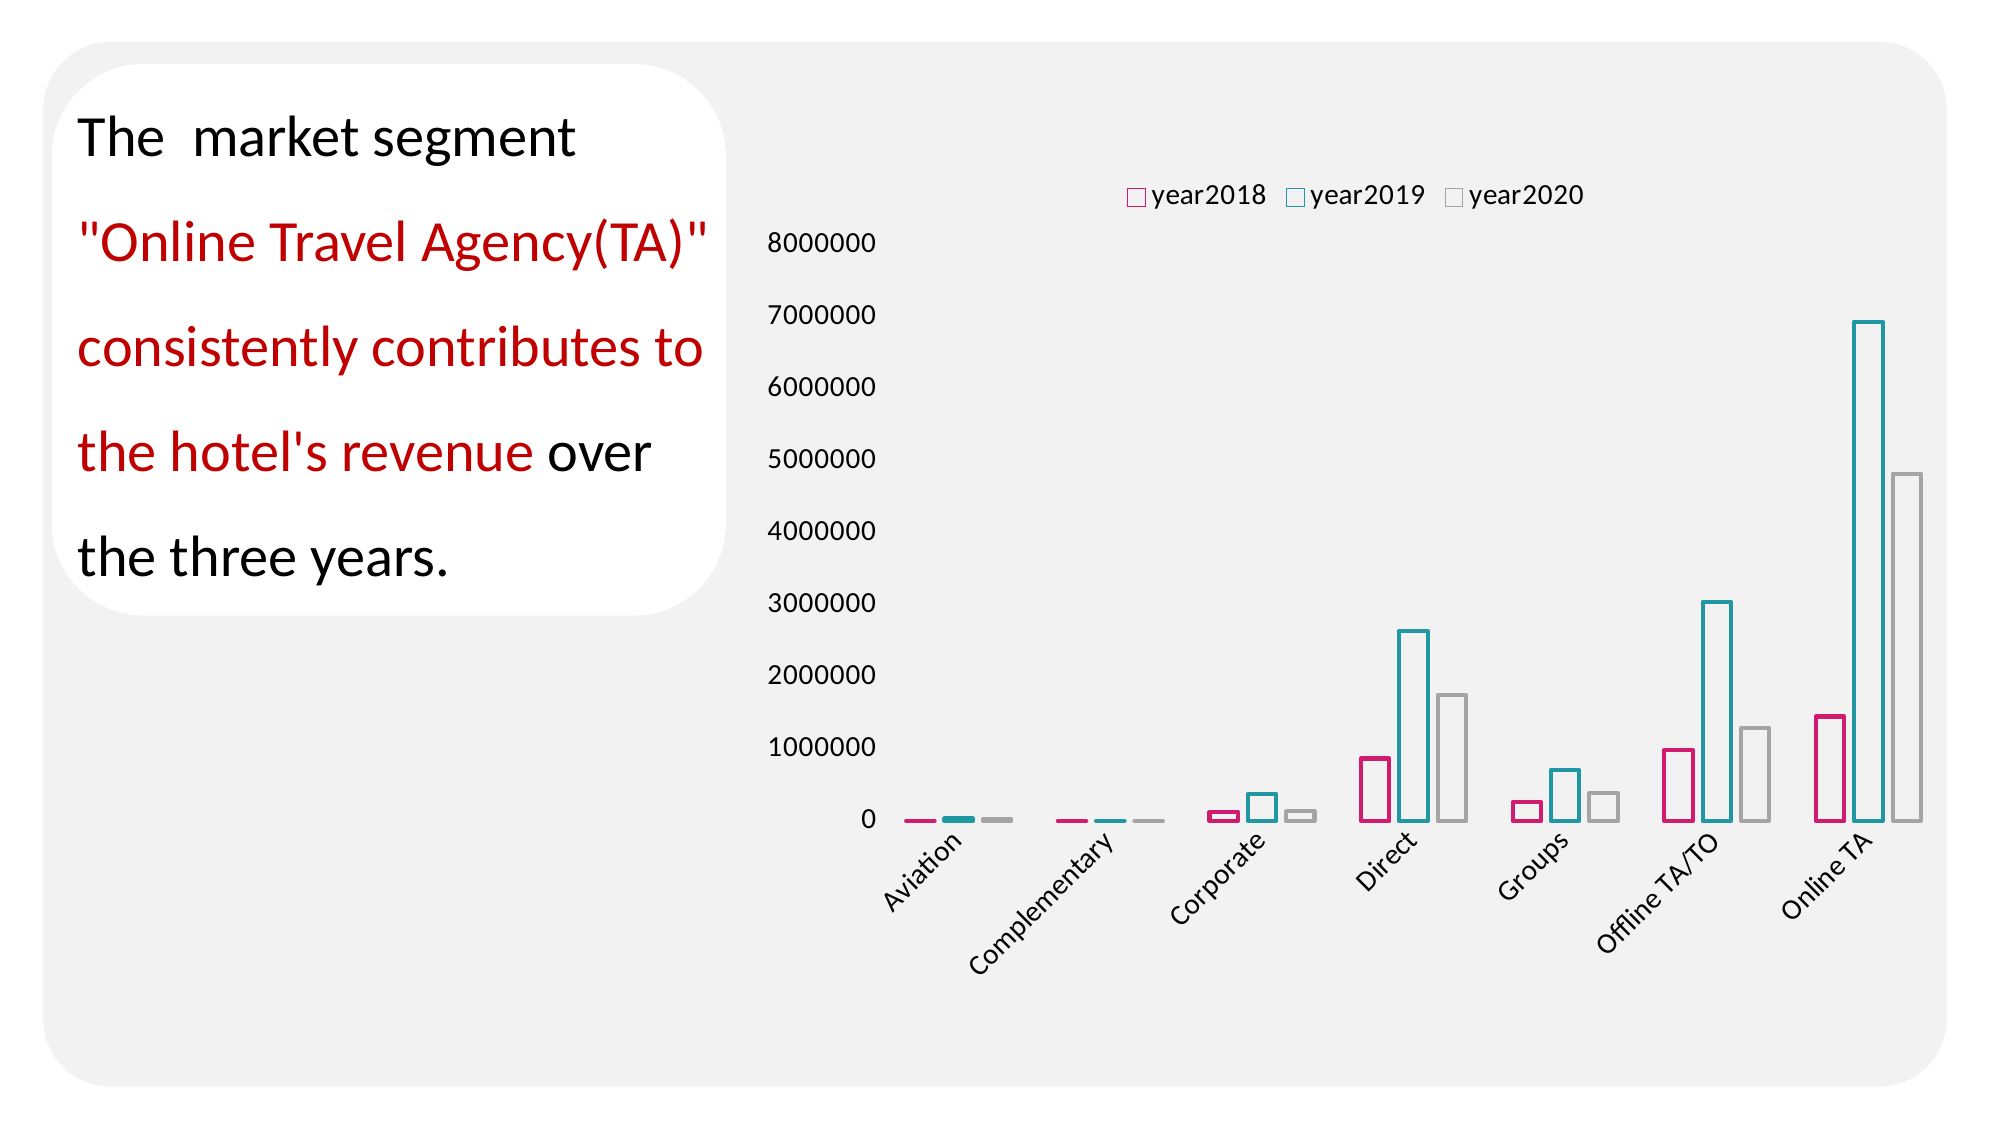

The  market segment "Online Travel Agency(TA)" consistently contributes to the hotel's revenue over the three years.

### Chart

| Category | year2018 | year2019 | year2020 |
|---|---|---|---|
| Aviation | 0.0 | 35005.7039999999 | 27225.1519999999 |
| Complementary | 0.0 | 0.0 | 0.0 |
| Corporate | 129215.895 | 376760.094499998 | 136413.9415 |
| Direct | 868833.926999999 | 2642539.13999999 | 1752260.19299999 |
| Groups | 260010.045 | 708240.320999992 | 392972.103 |
| Offline TA/TO | 984147.534999999 | 3046421.62999998 | 1295584.458 |
| Online TA | 1452686.606 | 6945865.94099992 | 4832326.01600002 |